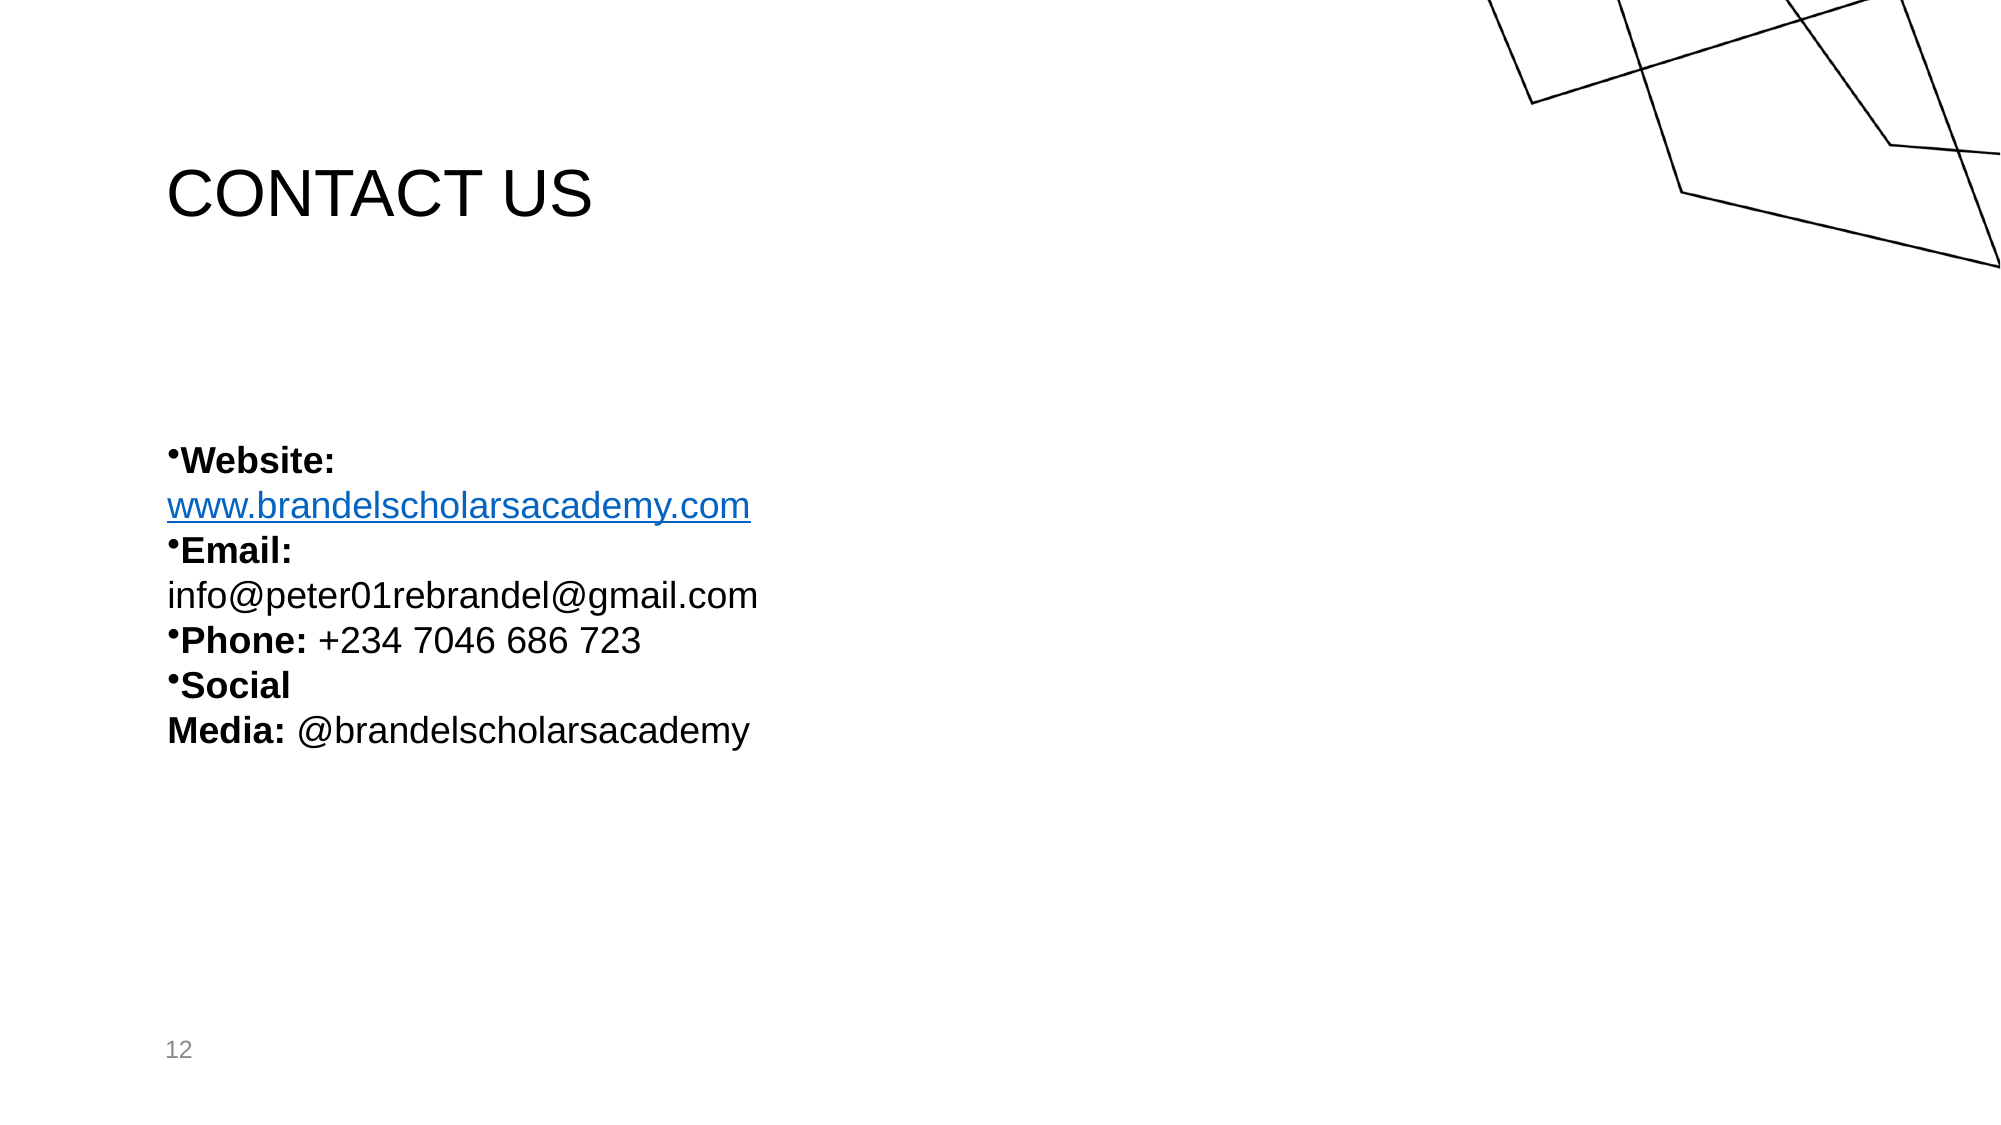

# Contact Us

Website: www.brandelscholarsacademy.com
Email: info@peter01rebrandel@gmail.com
Phone: +234 7046 686 723
Social Media: @brandelscholarsacademy
12